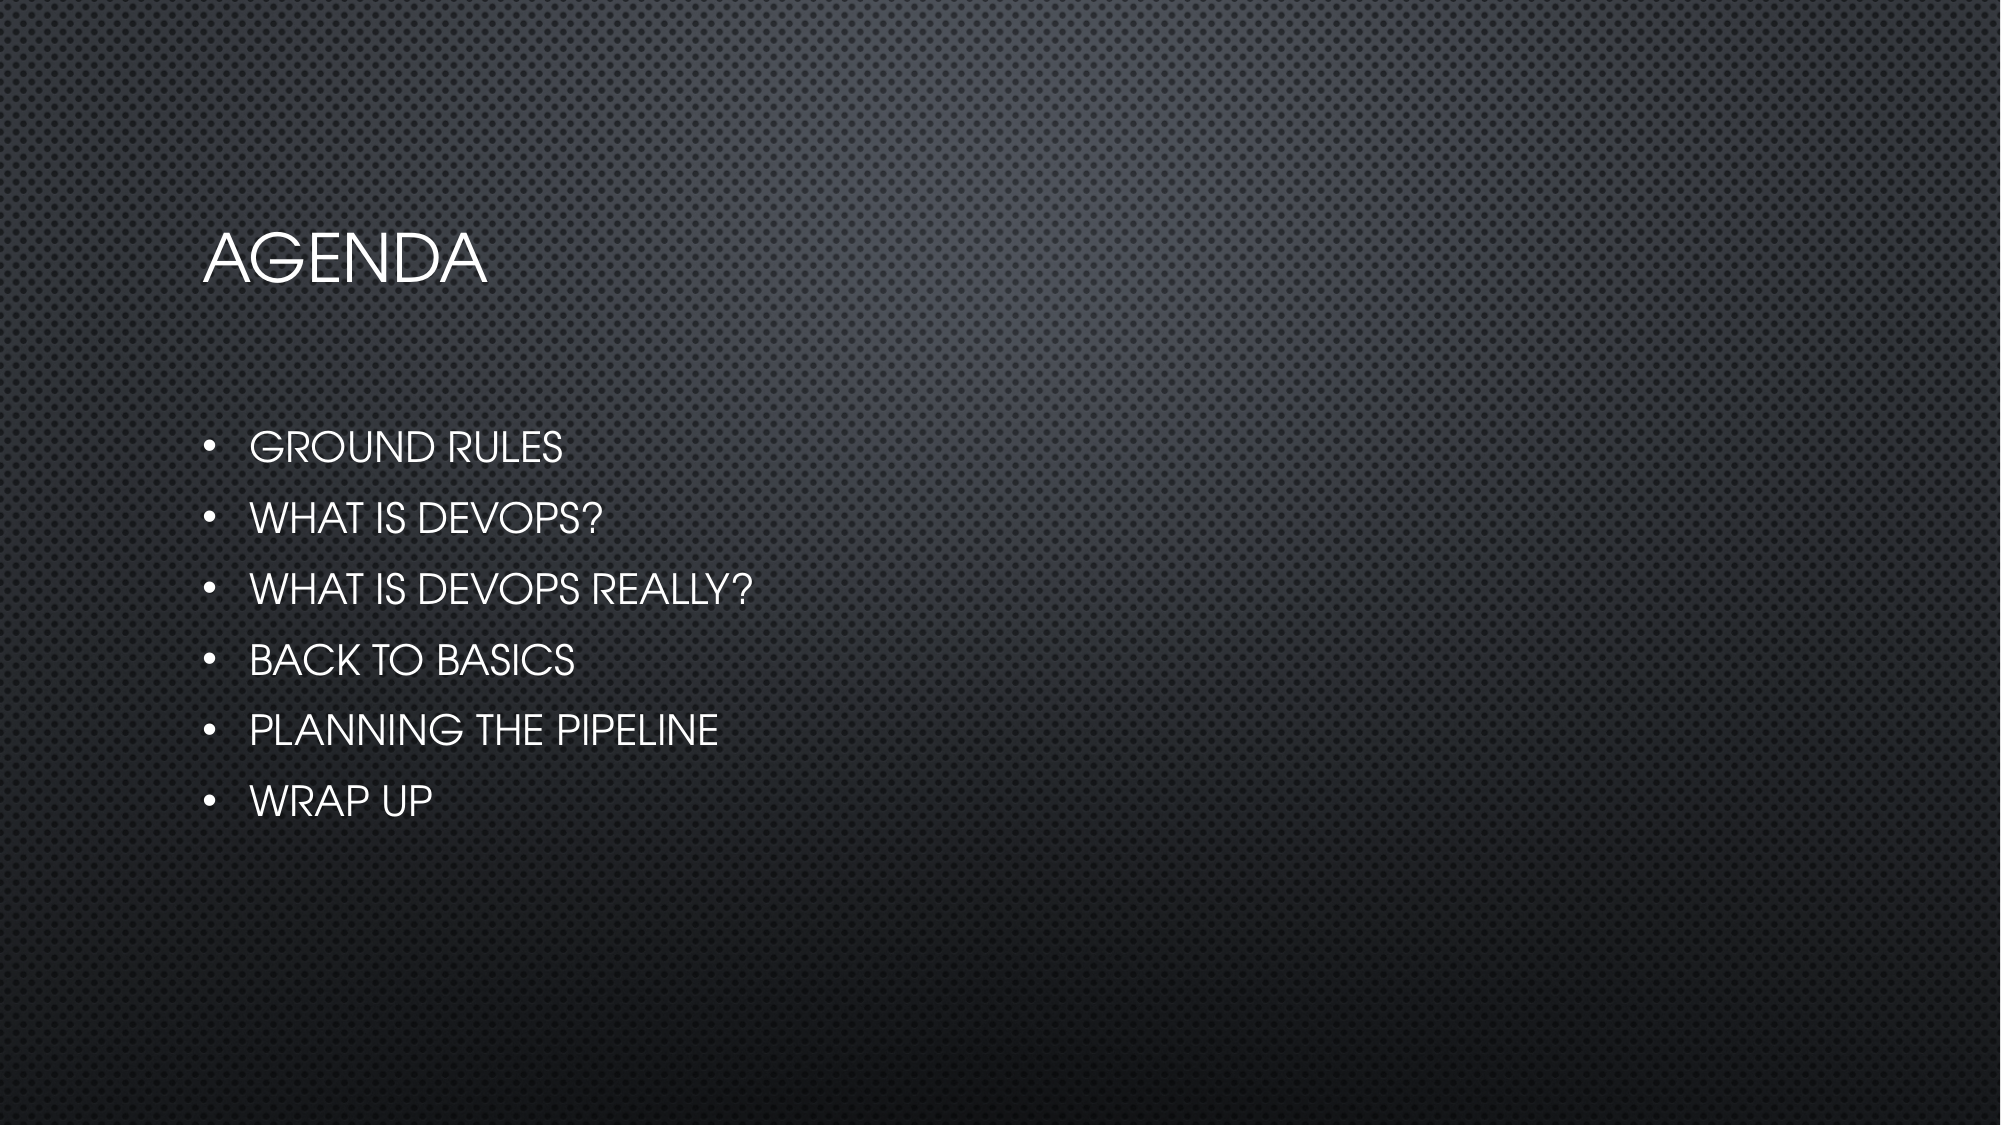

# Agenda
Ground Rules
What is DevOps?
What is DevOps Really?
Back to Basics
Planning the Pipeline
Wrap Up